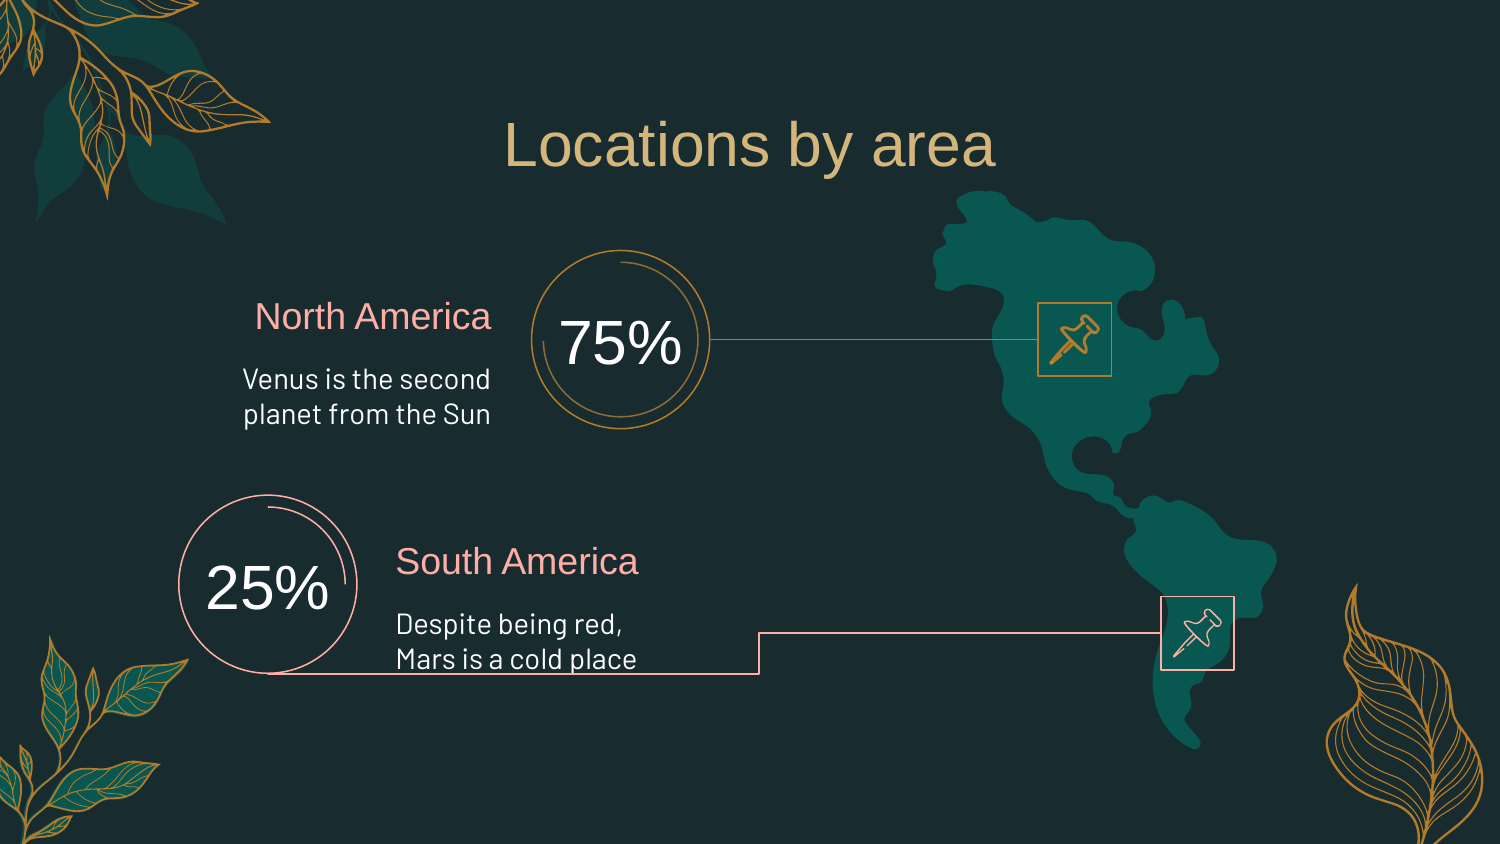

# Locations by area

North America
75%

Venus is the second planet from the Sun

25%
South America
Despite being red, Mars is a cold place